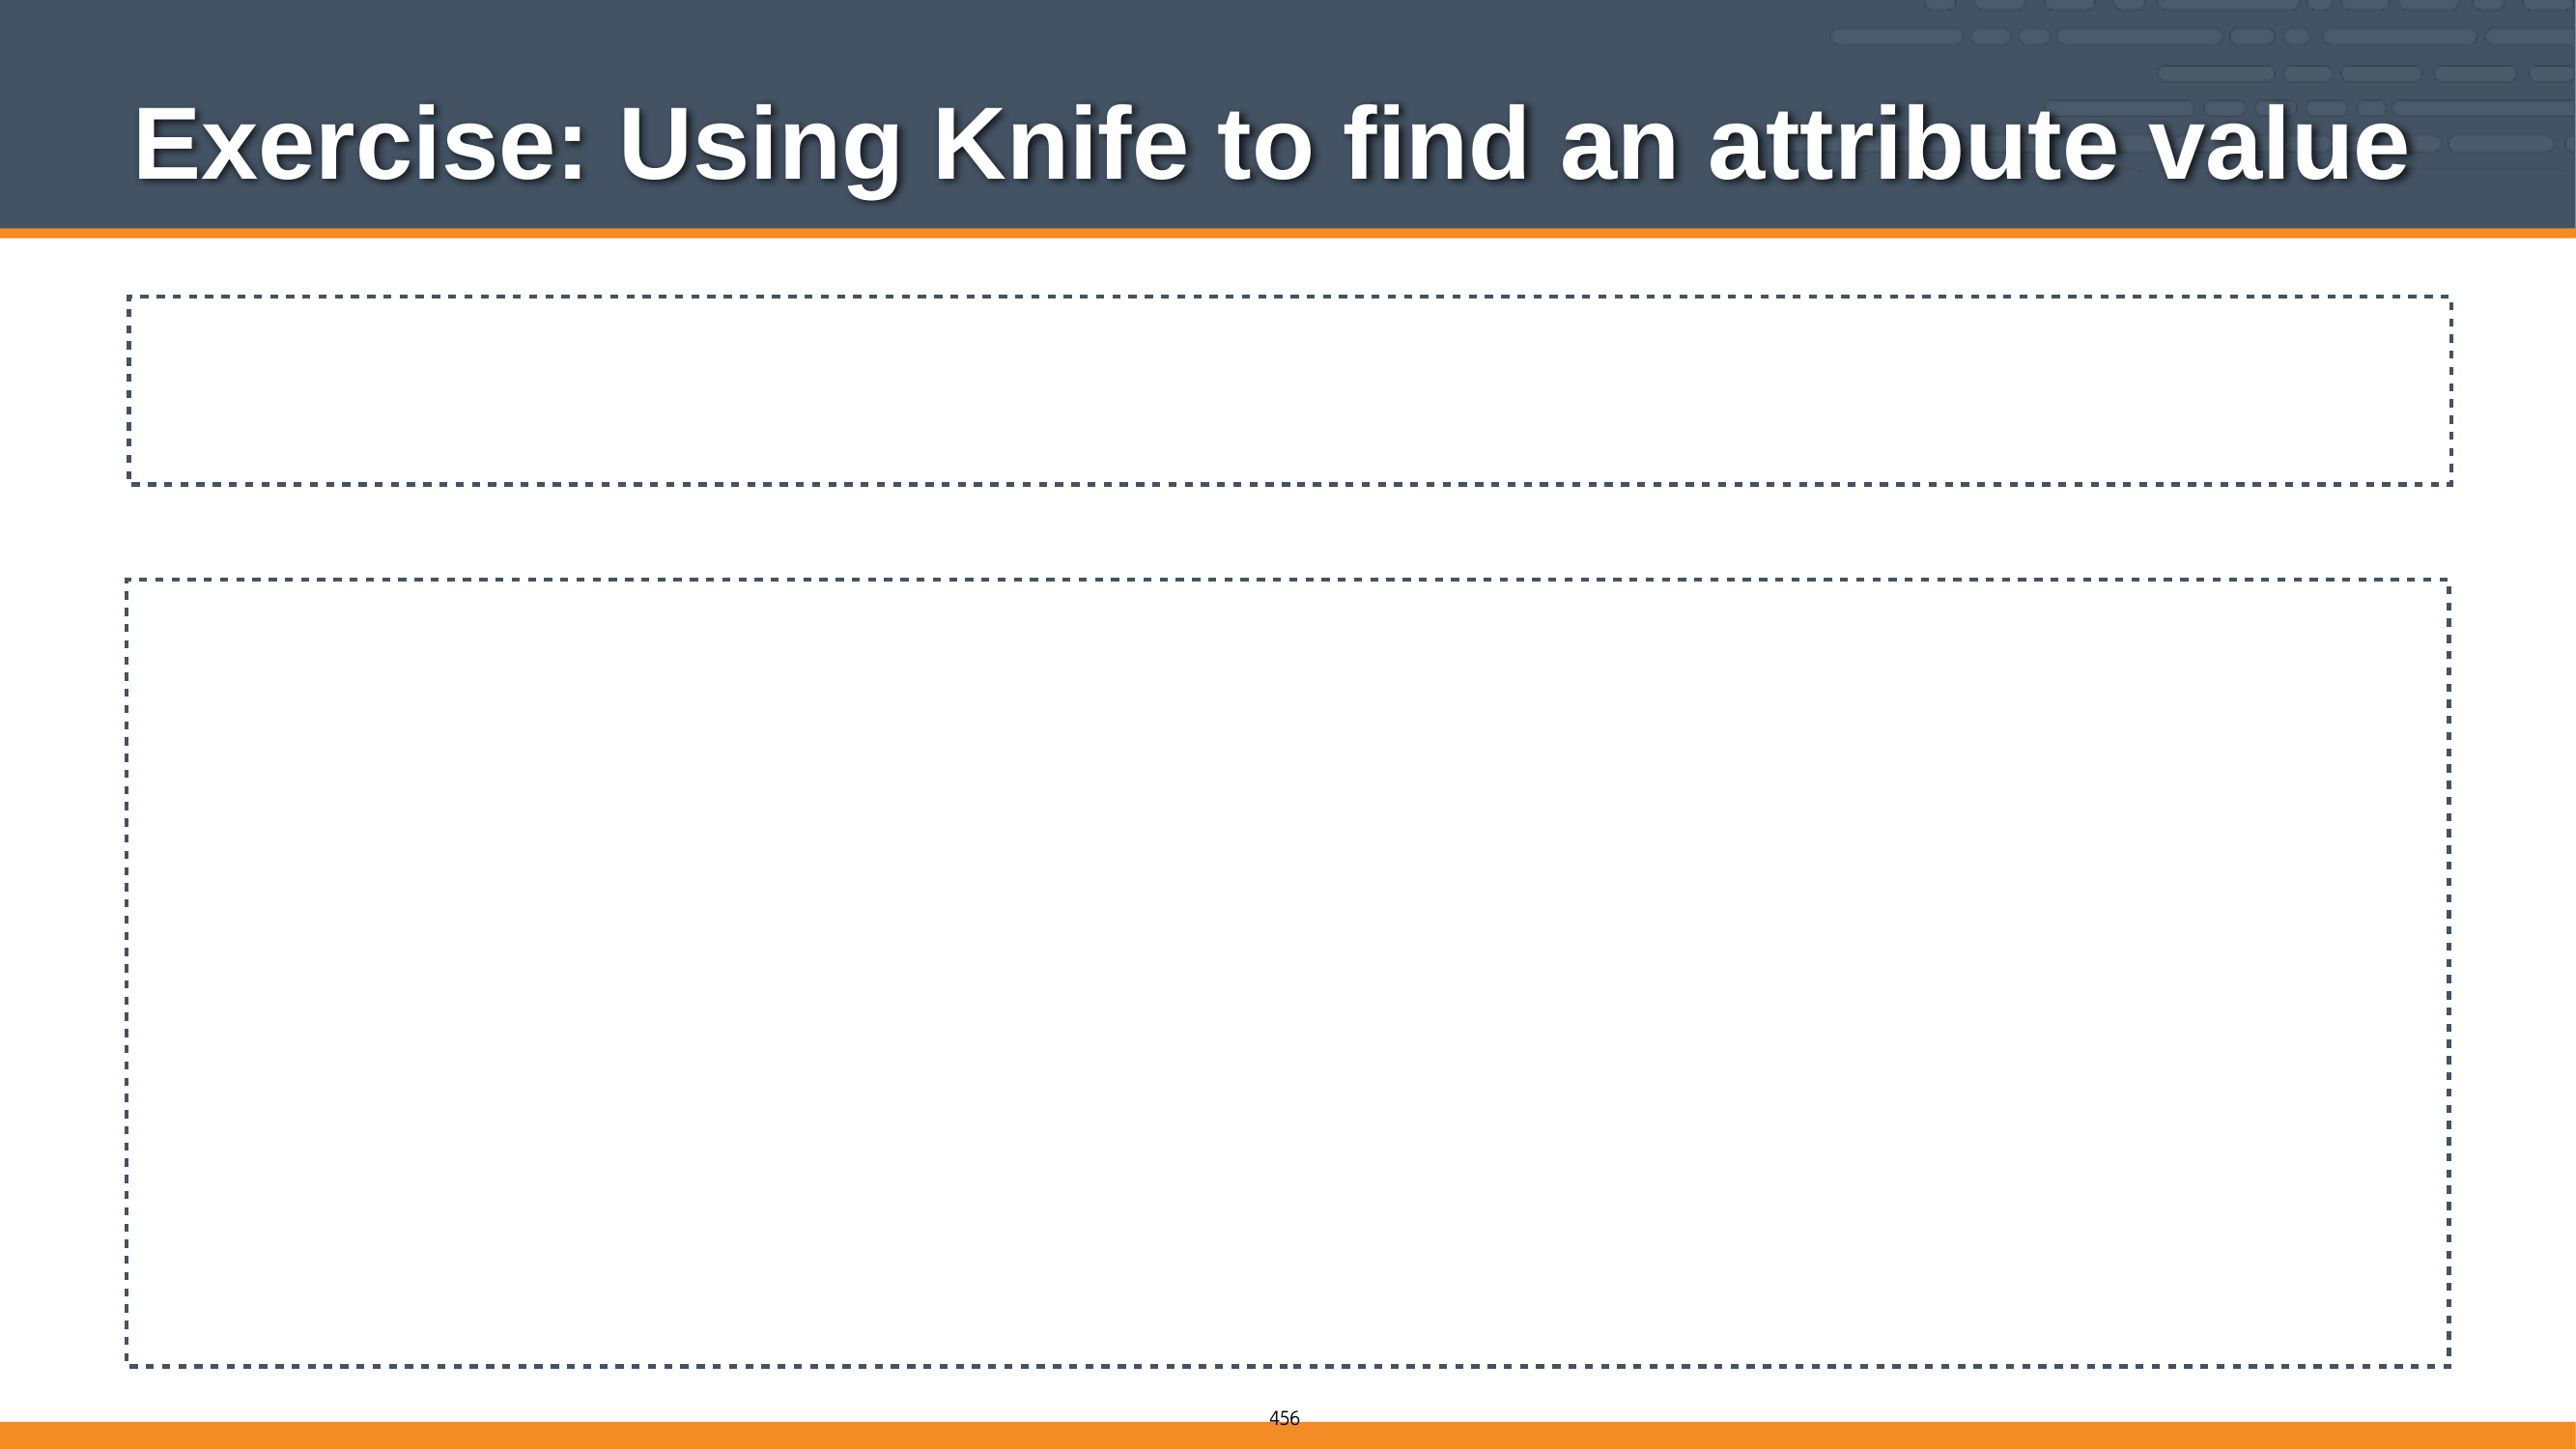

# Exercise: Using Knife to find an attribute value
$ knife search node "*:*" -a ipaddress
1 items found

node1:
  ipaddress: 10.160.201.90
456